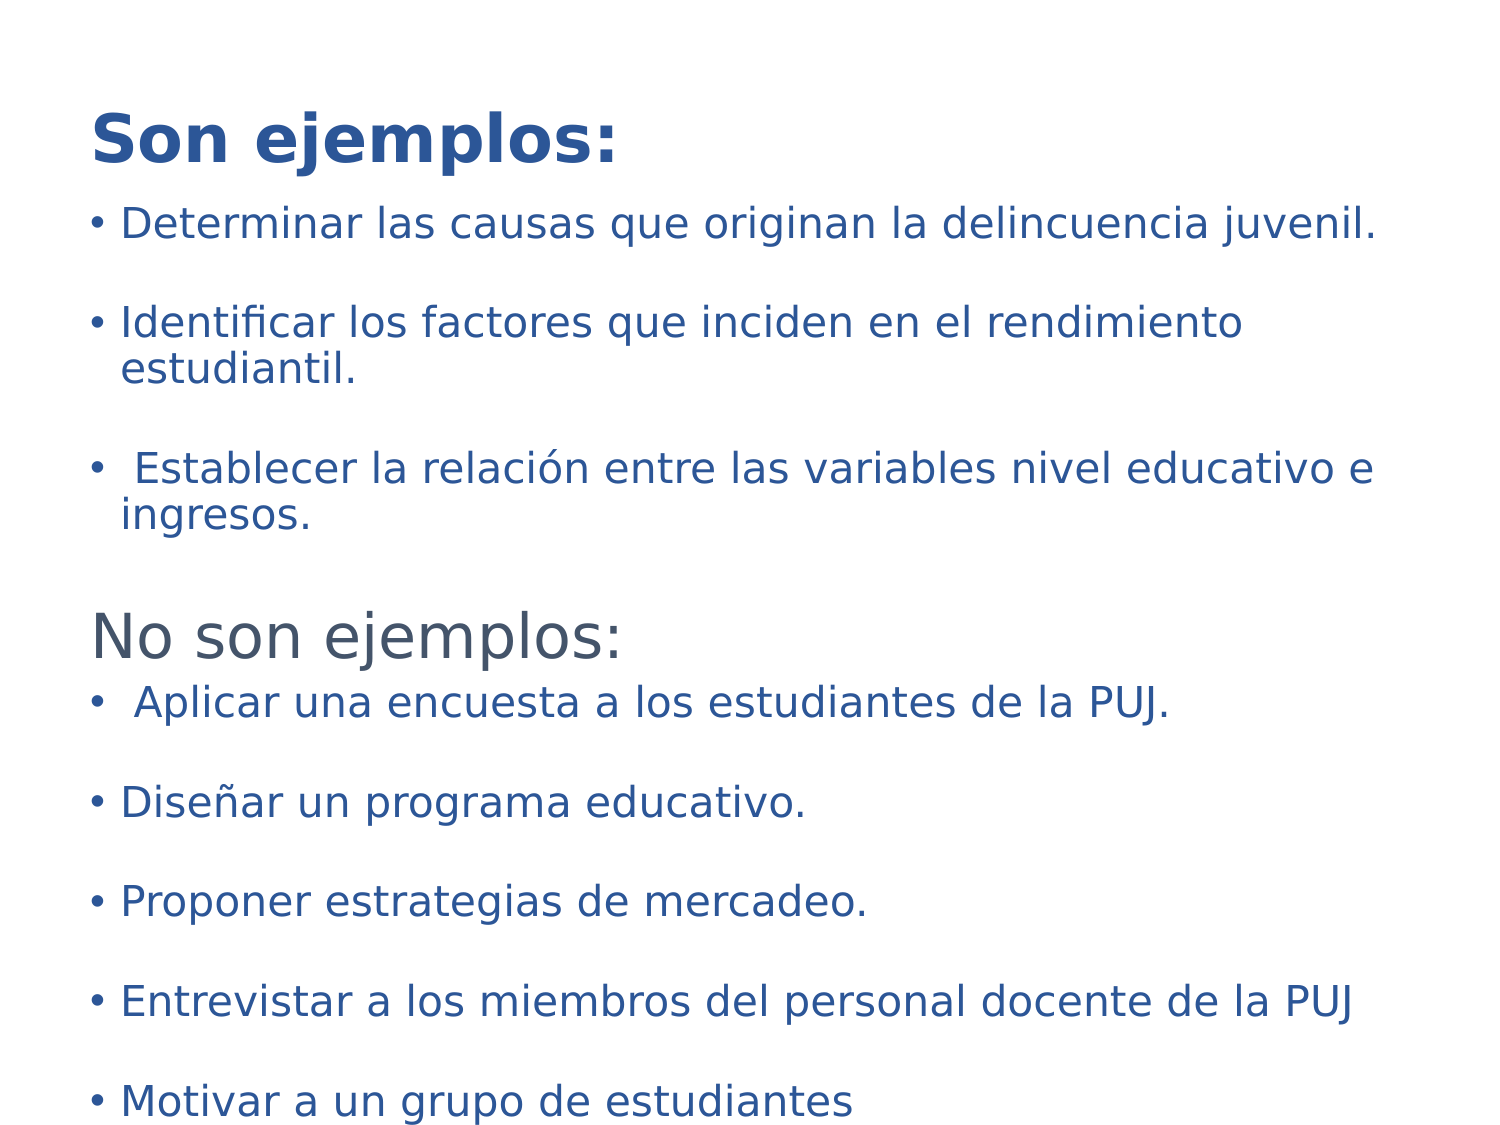

# Son ejemplos:
Determinar las causas que originan la delincuencia juvenil.

Identificar los factores que inciden en el rendimiento estudiantil.

 Establecer la relación entre las variables nivel educativo e ingresos.

No son ejemplos:
 Aplicar una encuesta a los estudiantes de la PUJ.

Diseñar un programa educativo.

Proponer estrategias de mercadeo.

Entrevistar a los miembros del personal docente de la PUJ

Motivar a un grupo de estudiantes